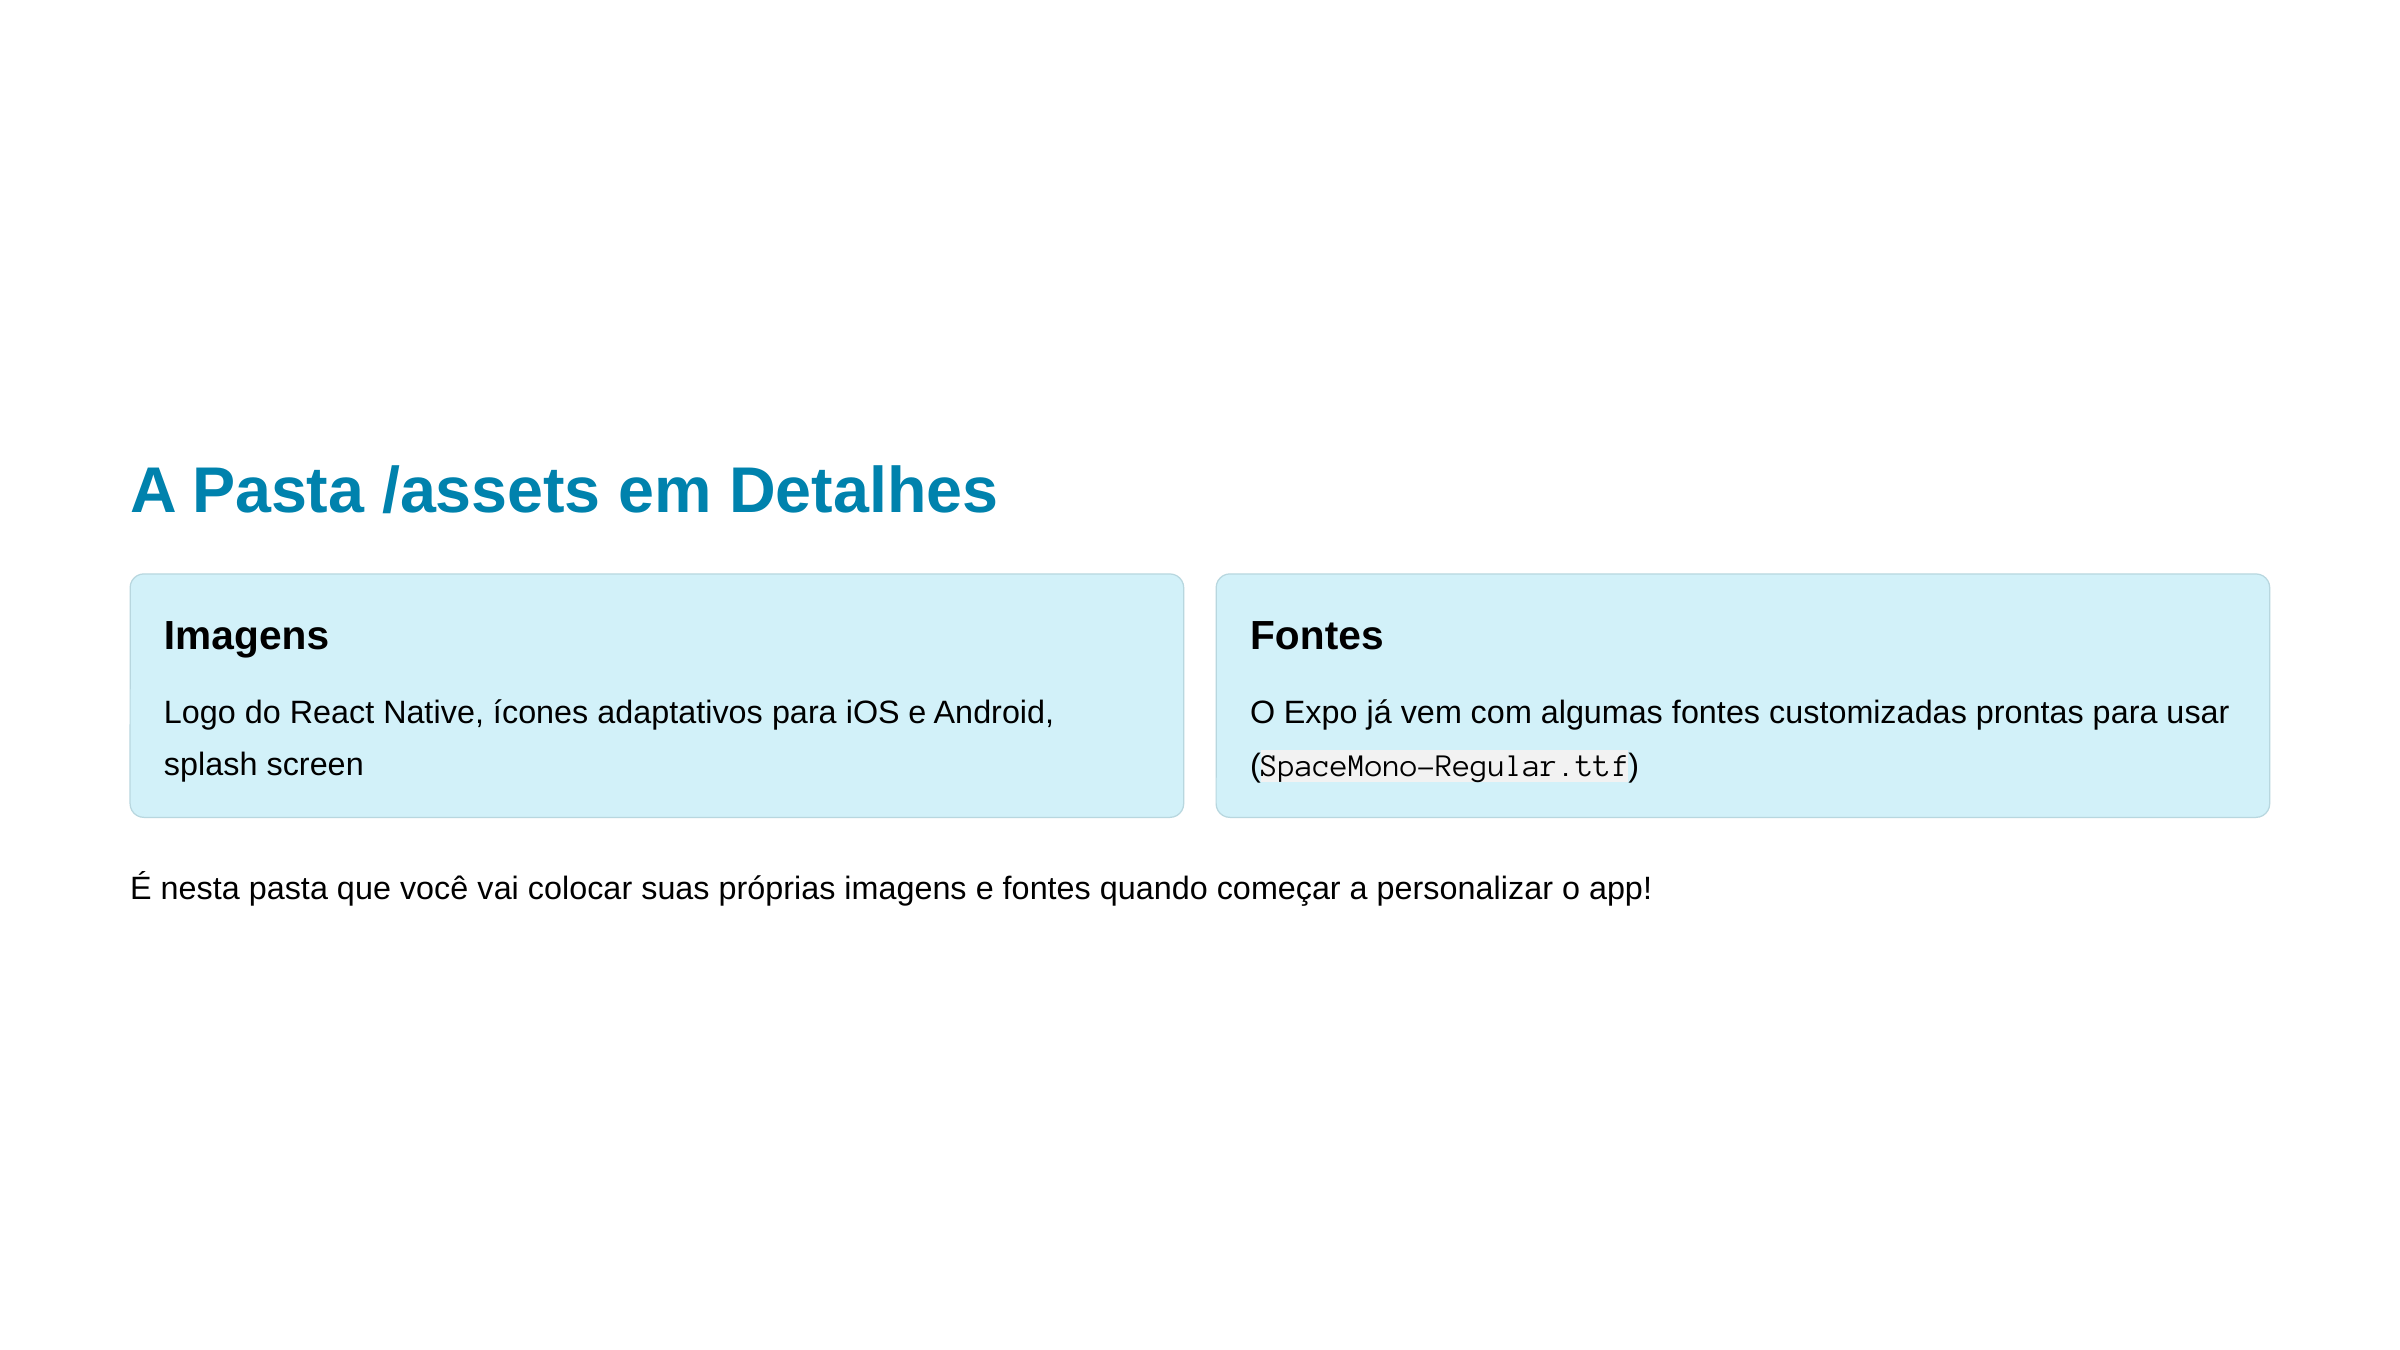

A Pasta /assets em Detalhes

Imagens
Fontes
Logo do React Native, ícones adaptativos para iOS e Android, splash screen
O Expo já vem com algumas fontes customizadas prontas para usar (SpaceMono-Regular.ttf)
É nesta pasta que você vai colocar suas próprias imagens e fontes quando começar a personalizar o app!